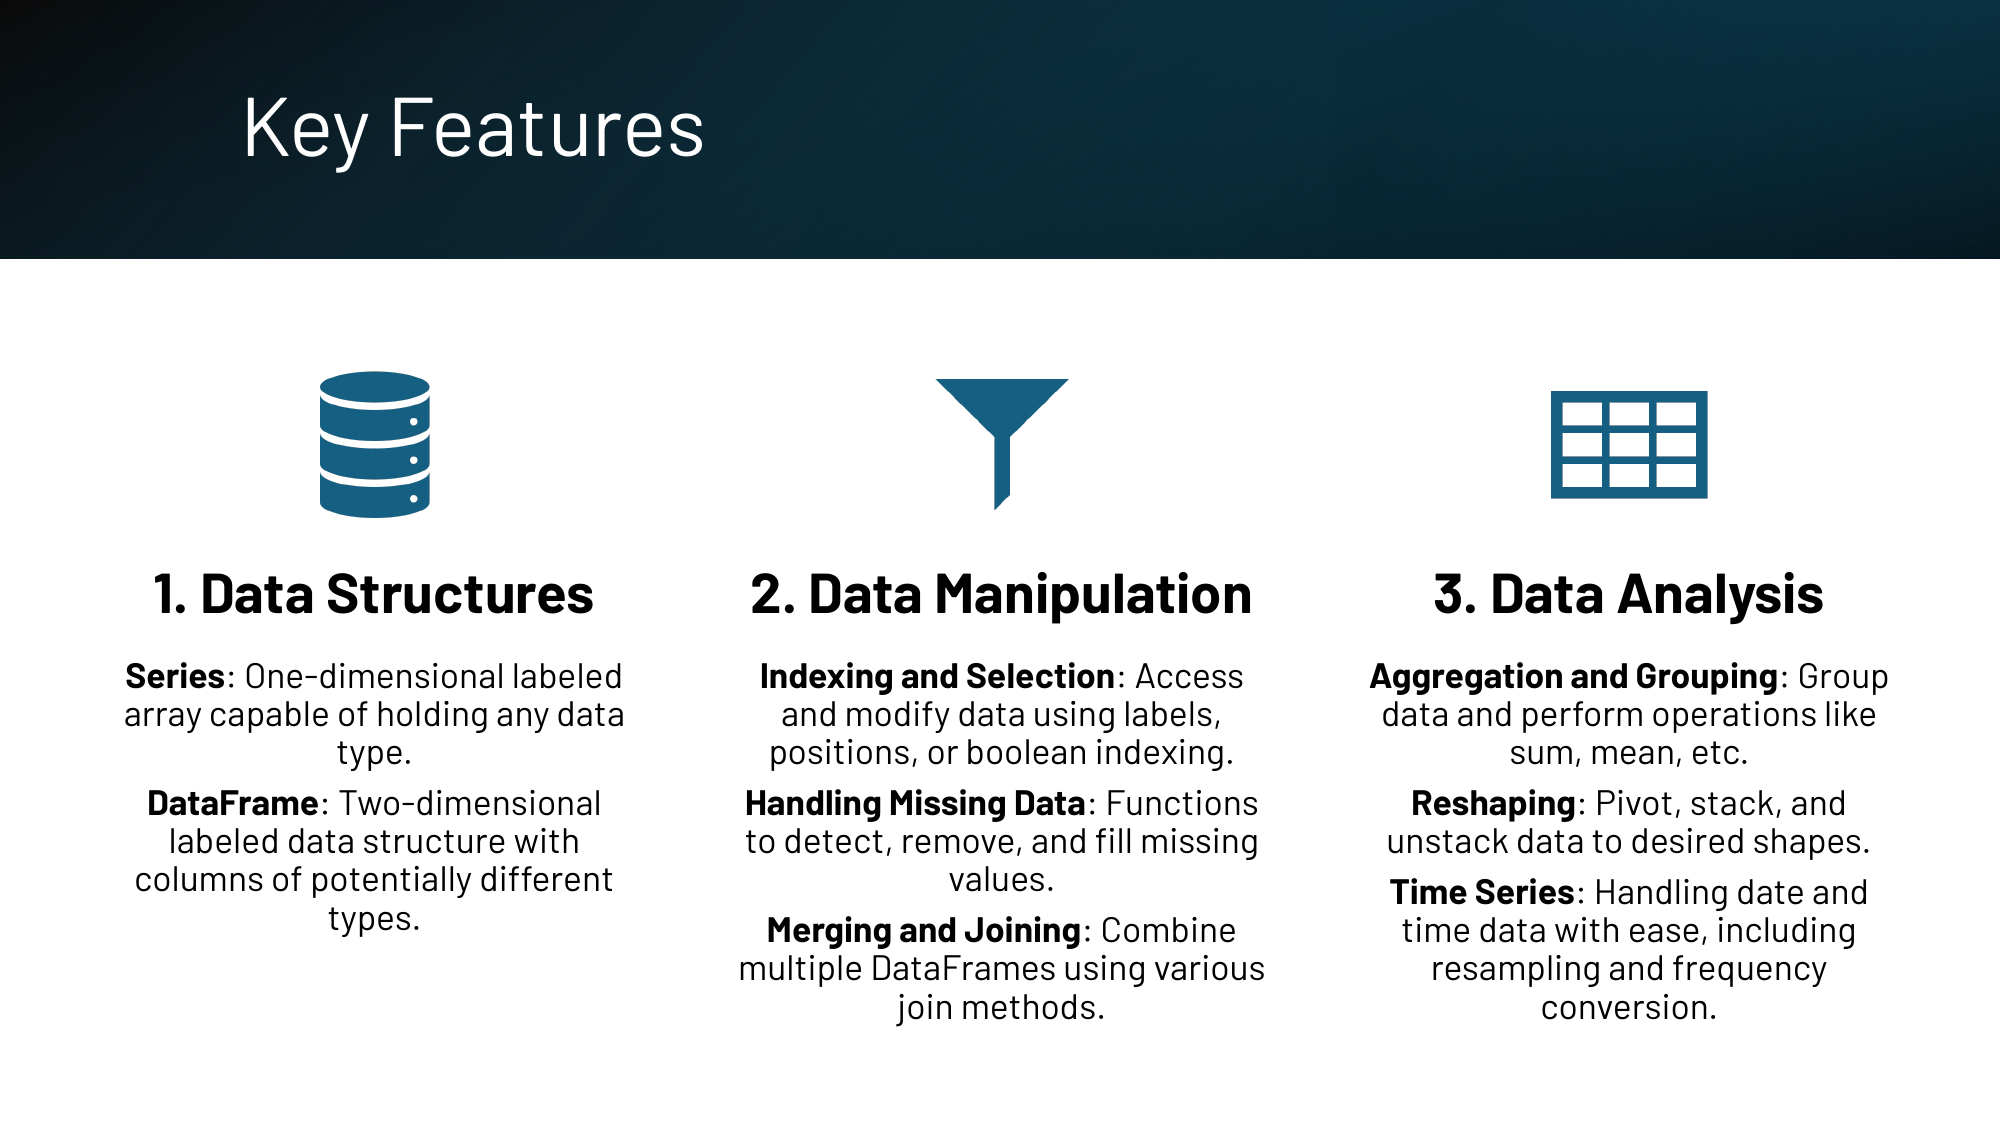

# Key Features
1. Data Structures
Series: One-dimensional labeled array capable of holding any data type.
DataFrame: Two-dimensional labeled data structure with columns of potentially different types.
2. Data Manipulation
Indexing and Selection: Access and modify data using labels, positions, or boolean indexing.
Handling Missing Data: Functions to detect, remove, and fill missing values.
Merging and Joining: Combine multiple DataFrames using various join methods.
3. Data Analysis
Aggregation and Grouping: Group data and perform operations like sum, mean, etc.
Reshaping: Pivot, stack, and unstack data to desired shapes.
Time Series: Handling date and time data with ease, including resampling and frequency conversion.